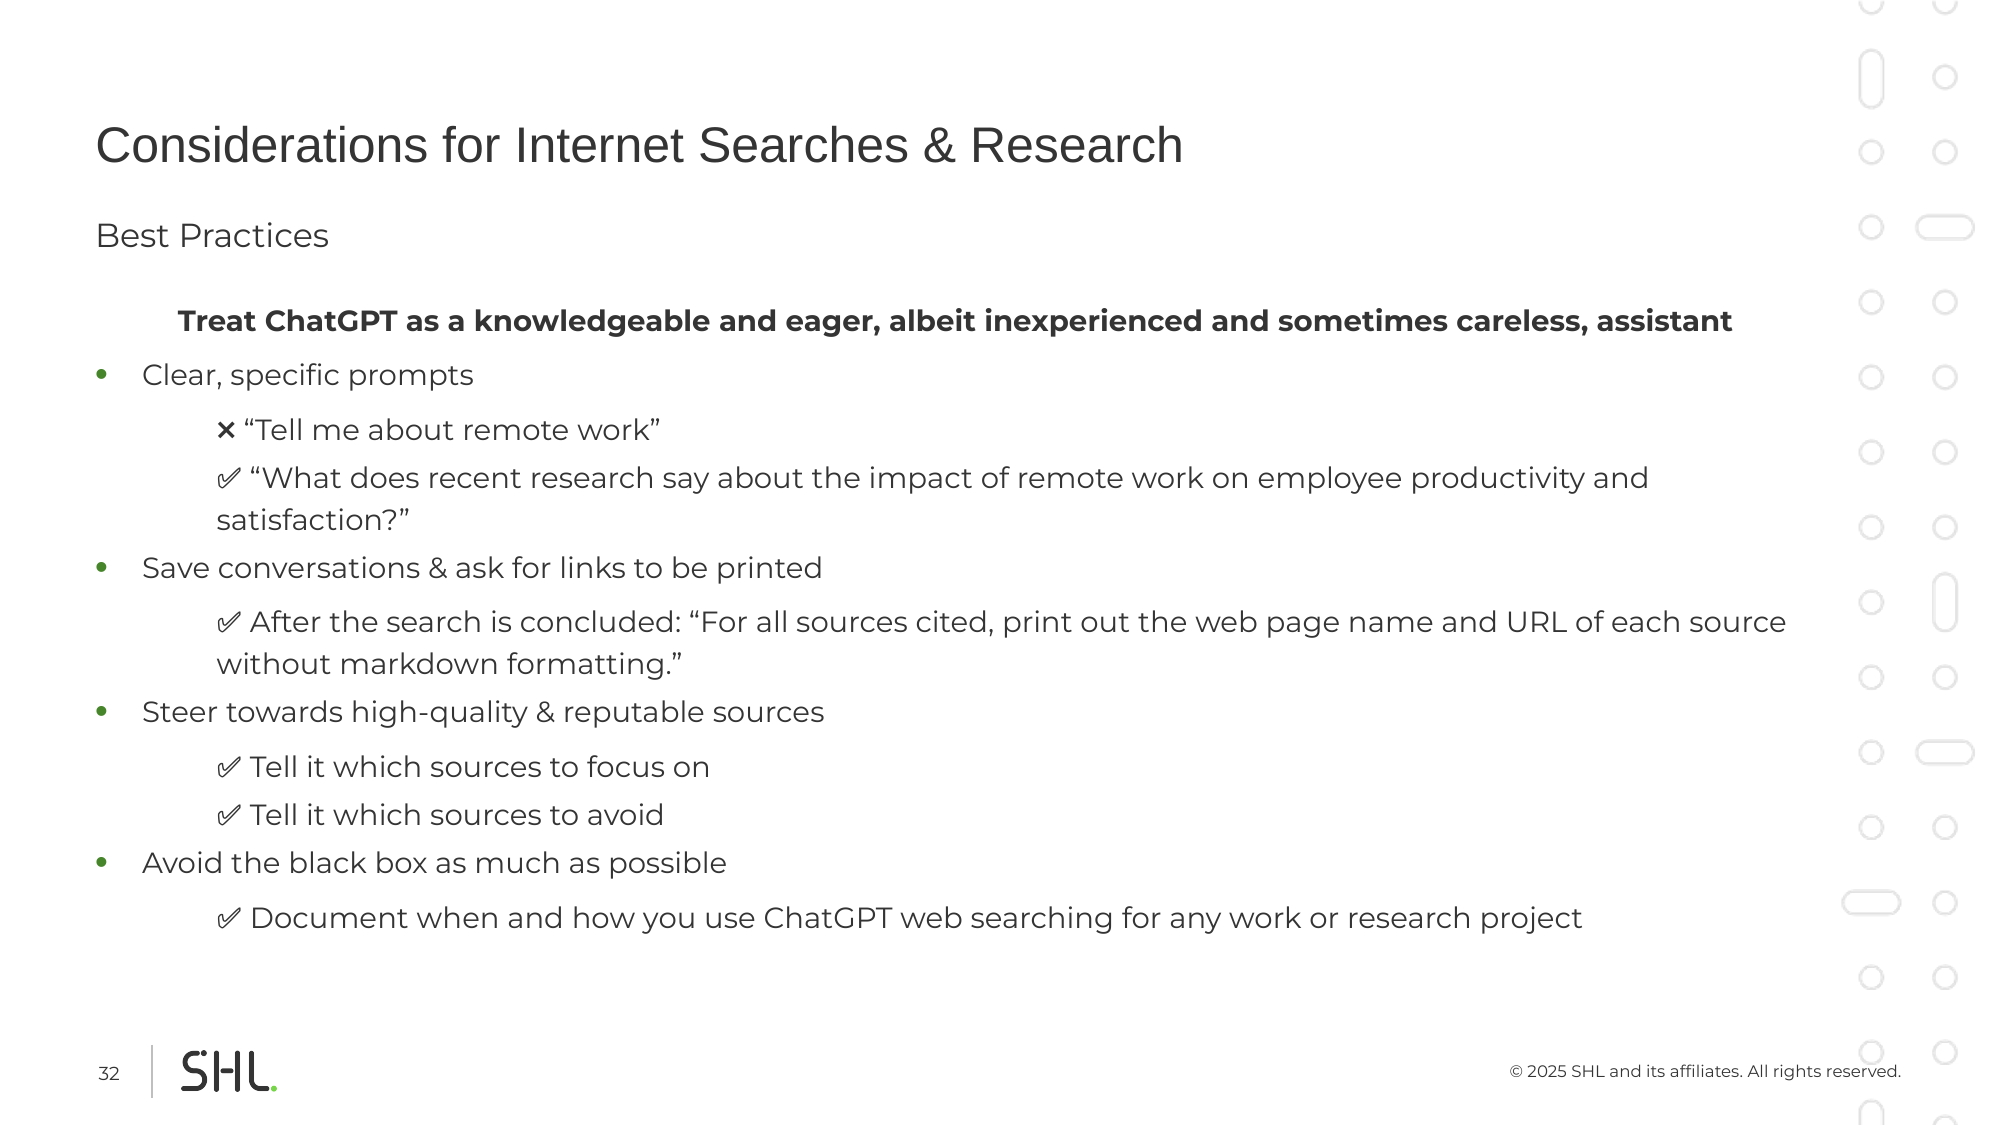

# Considerations for Internet Searches & Research
Best Practices
Treat ChatGPT as a knowledgeable and eager, albeit inexperienced and sometimes careless, assistant
Clear, specific prompts
❌ “Tell me about remote work”
✅ “What does recent research say about the impact of remote work on employee productivity and satisfaction?”
Save conversations & ask for links to be printed
✅ After the search is concluded: “For all sources cited, print out the web page name and URL of each source without markdown formatting.”
Steer towards high-quality & reputable sources
✅ Tell it which sources to focus on
✅ Tell it which sources to avoid
Avoid the black box as much as possible
✅ Document when and how you use ChatGPT web searching for any work or research project